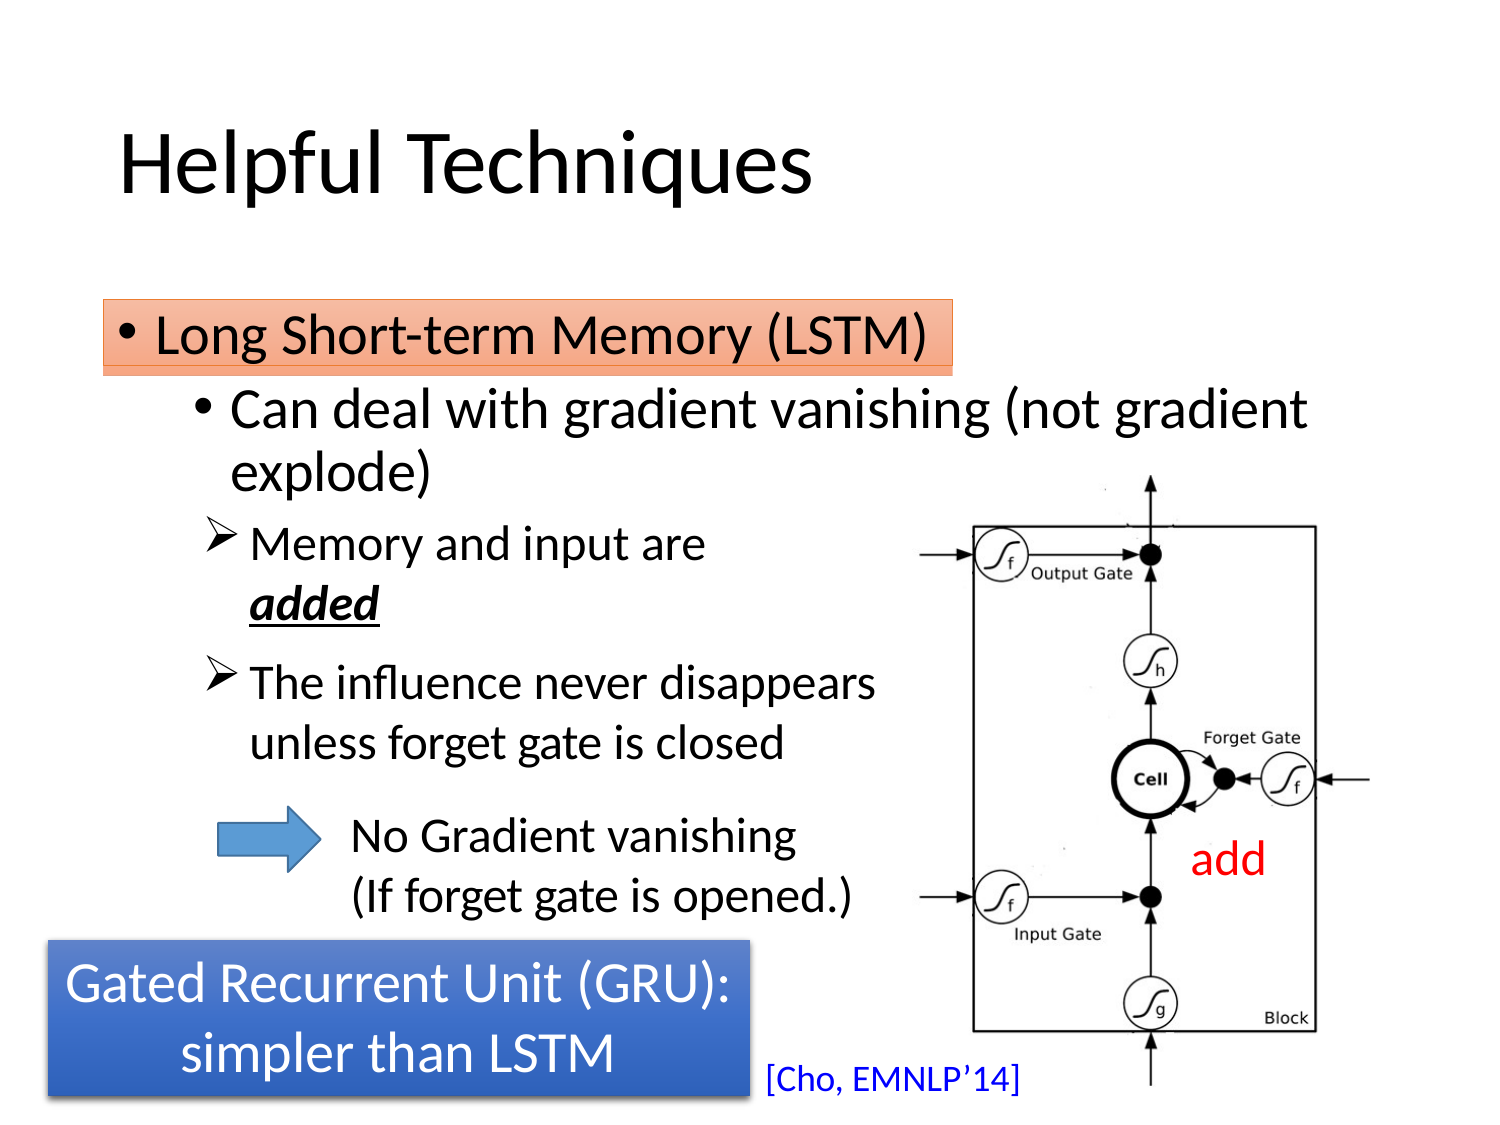

# Helpful Techniques

Long Short-term Memory (LSTM)
Can deal with gradient vanishing (not gradient  explode)
Memory and input are
added
The influence never disappears
unless forget gate is closed

No Gradient vanishing
(If forget gate is opened.)

add

Gated Recurrent Unit (GRU):
simpler than LSTM
[Cho, EMNLP’14]